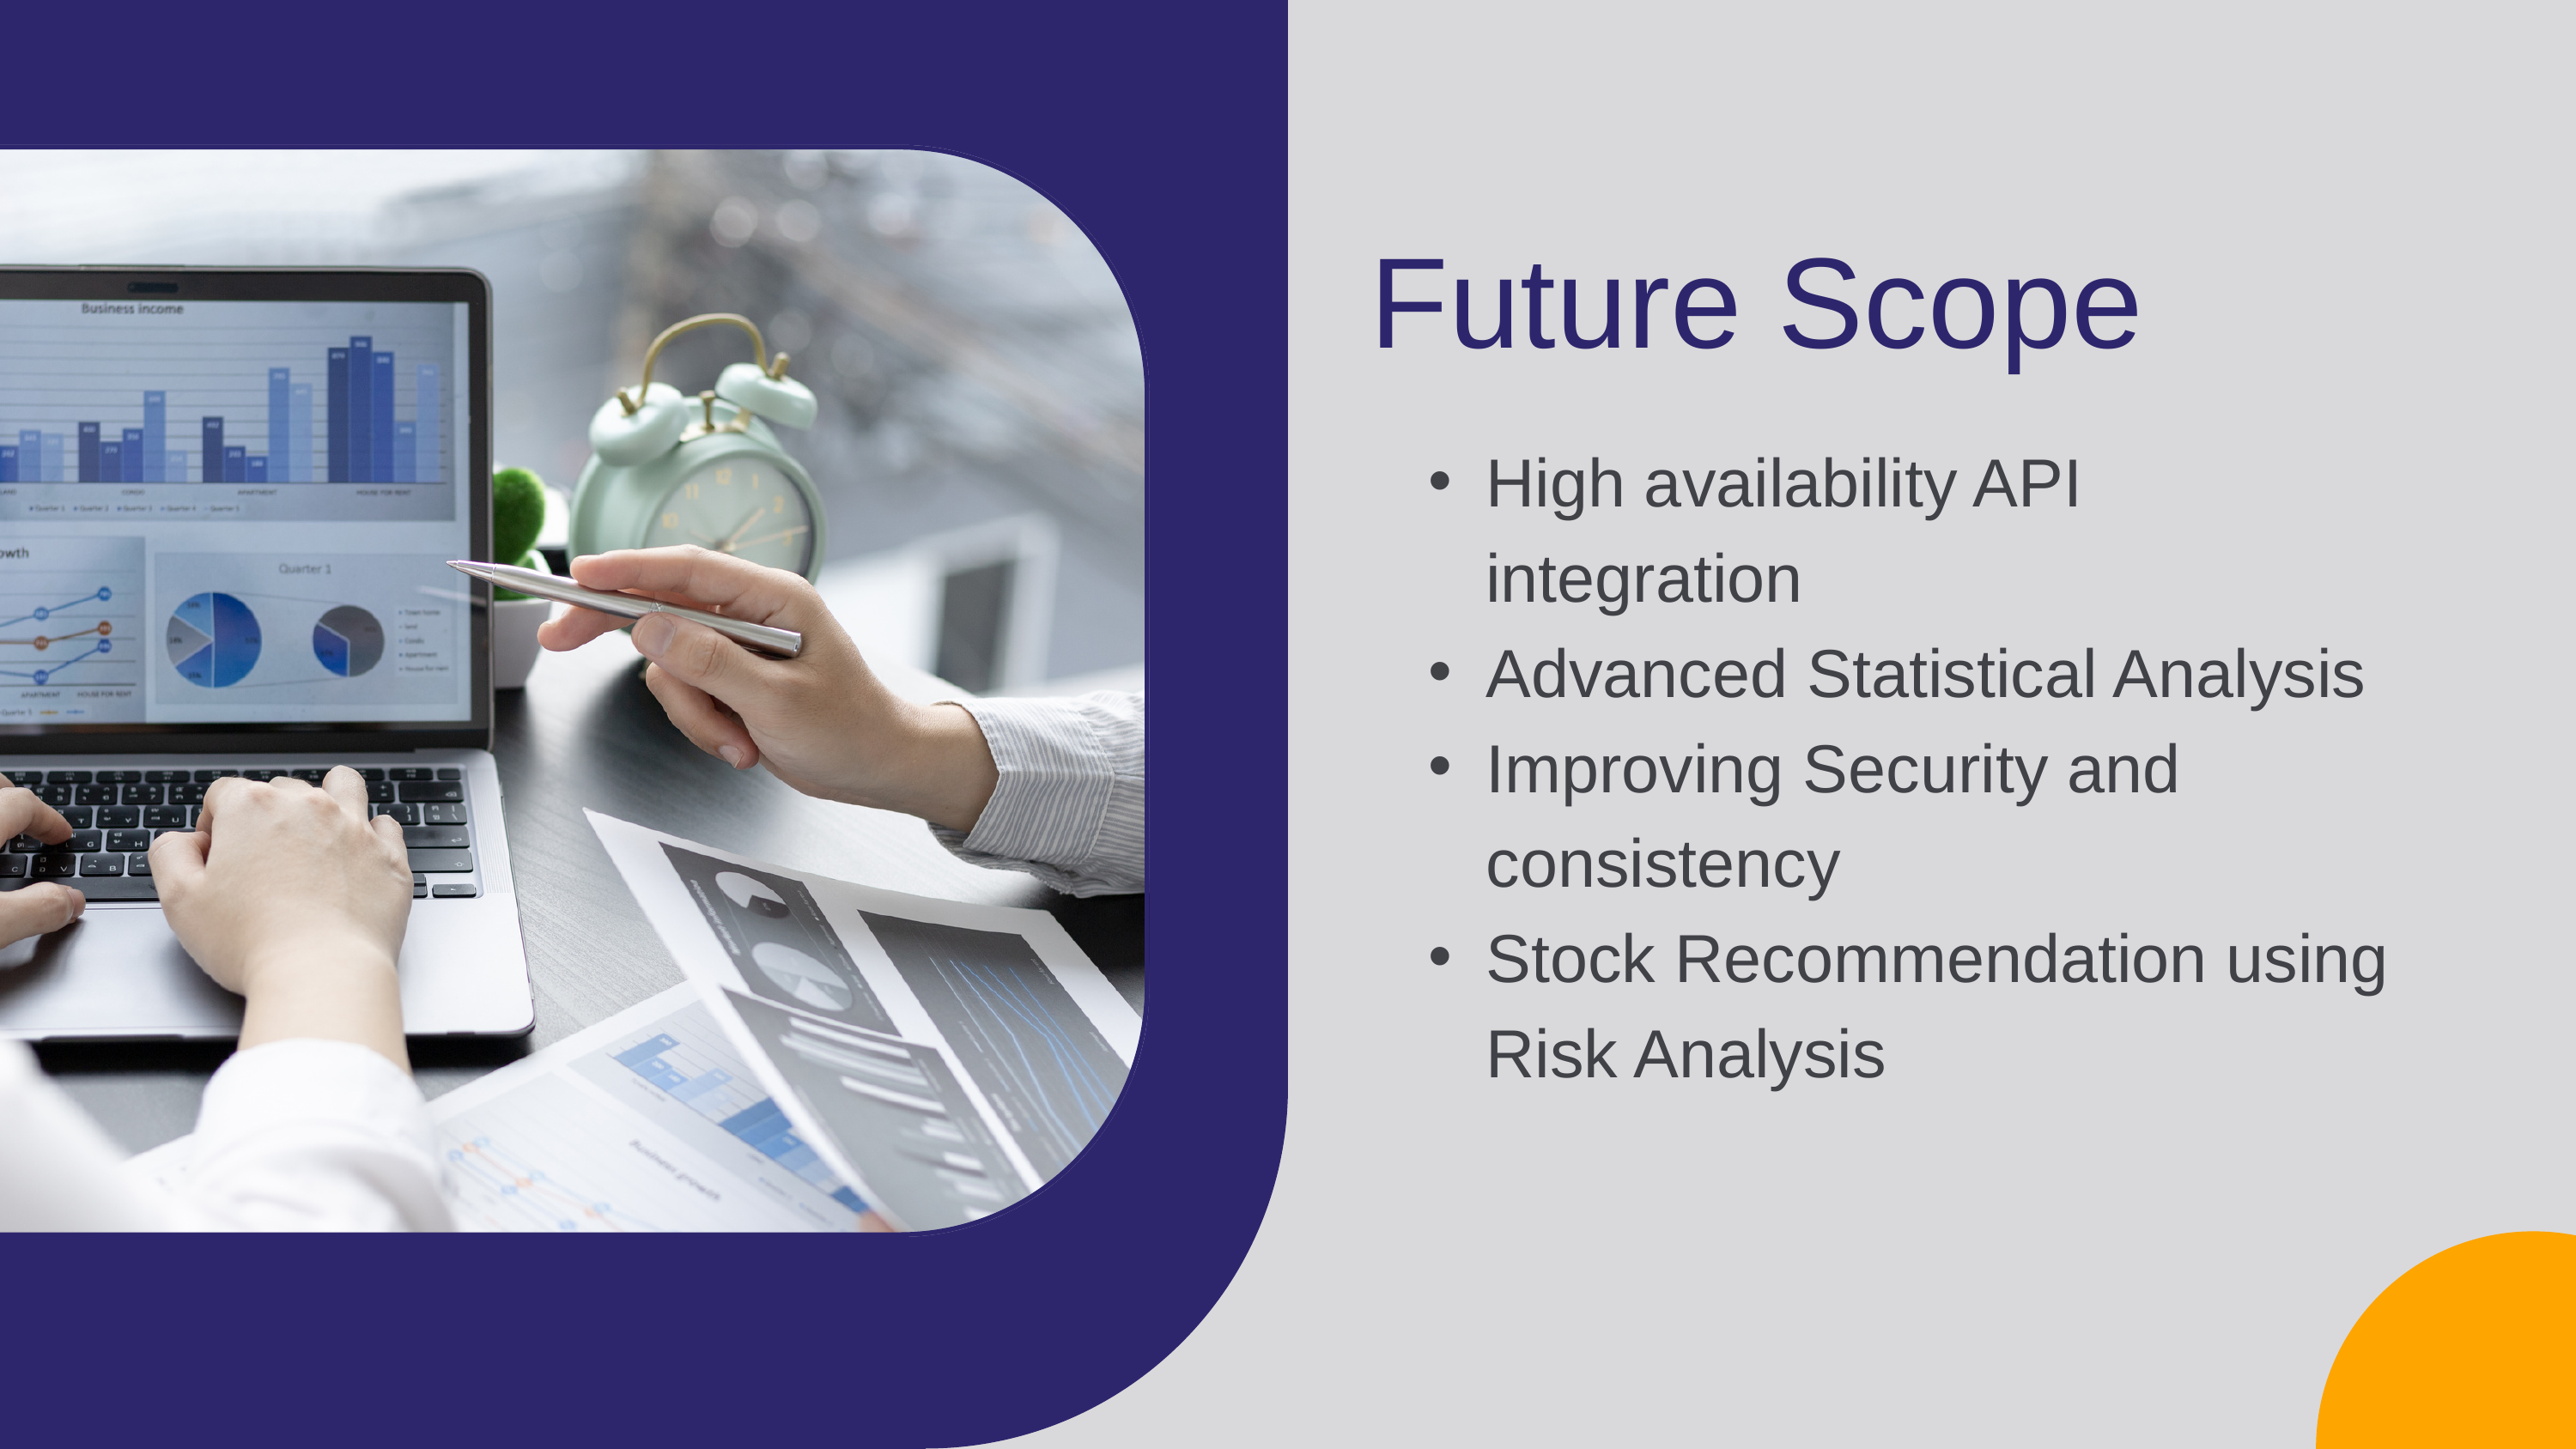

Future Scope
High availability API integration
Advanced Statistical Analysis
Improving Security and consistency
Stock Recommendation using Risk Analysis